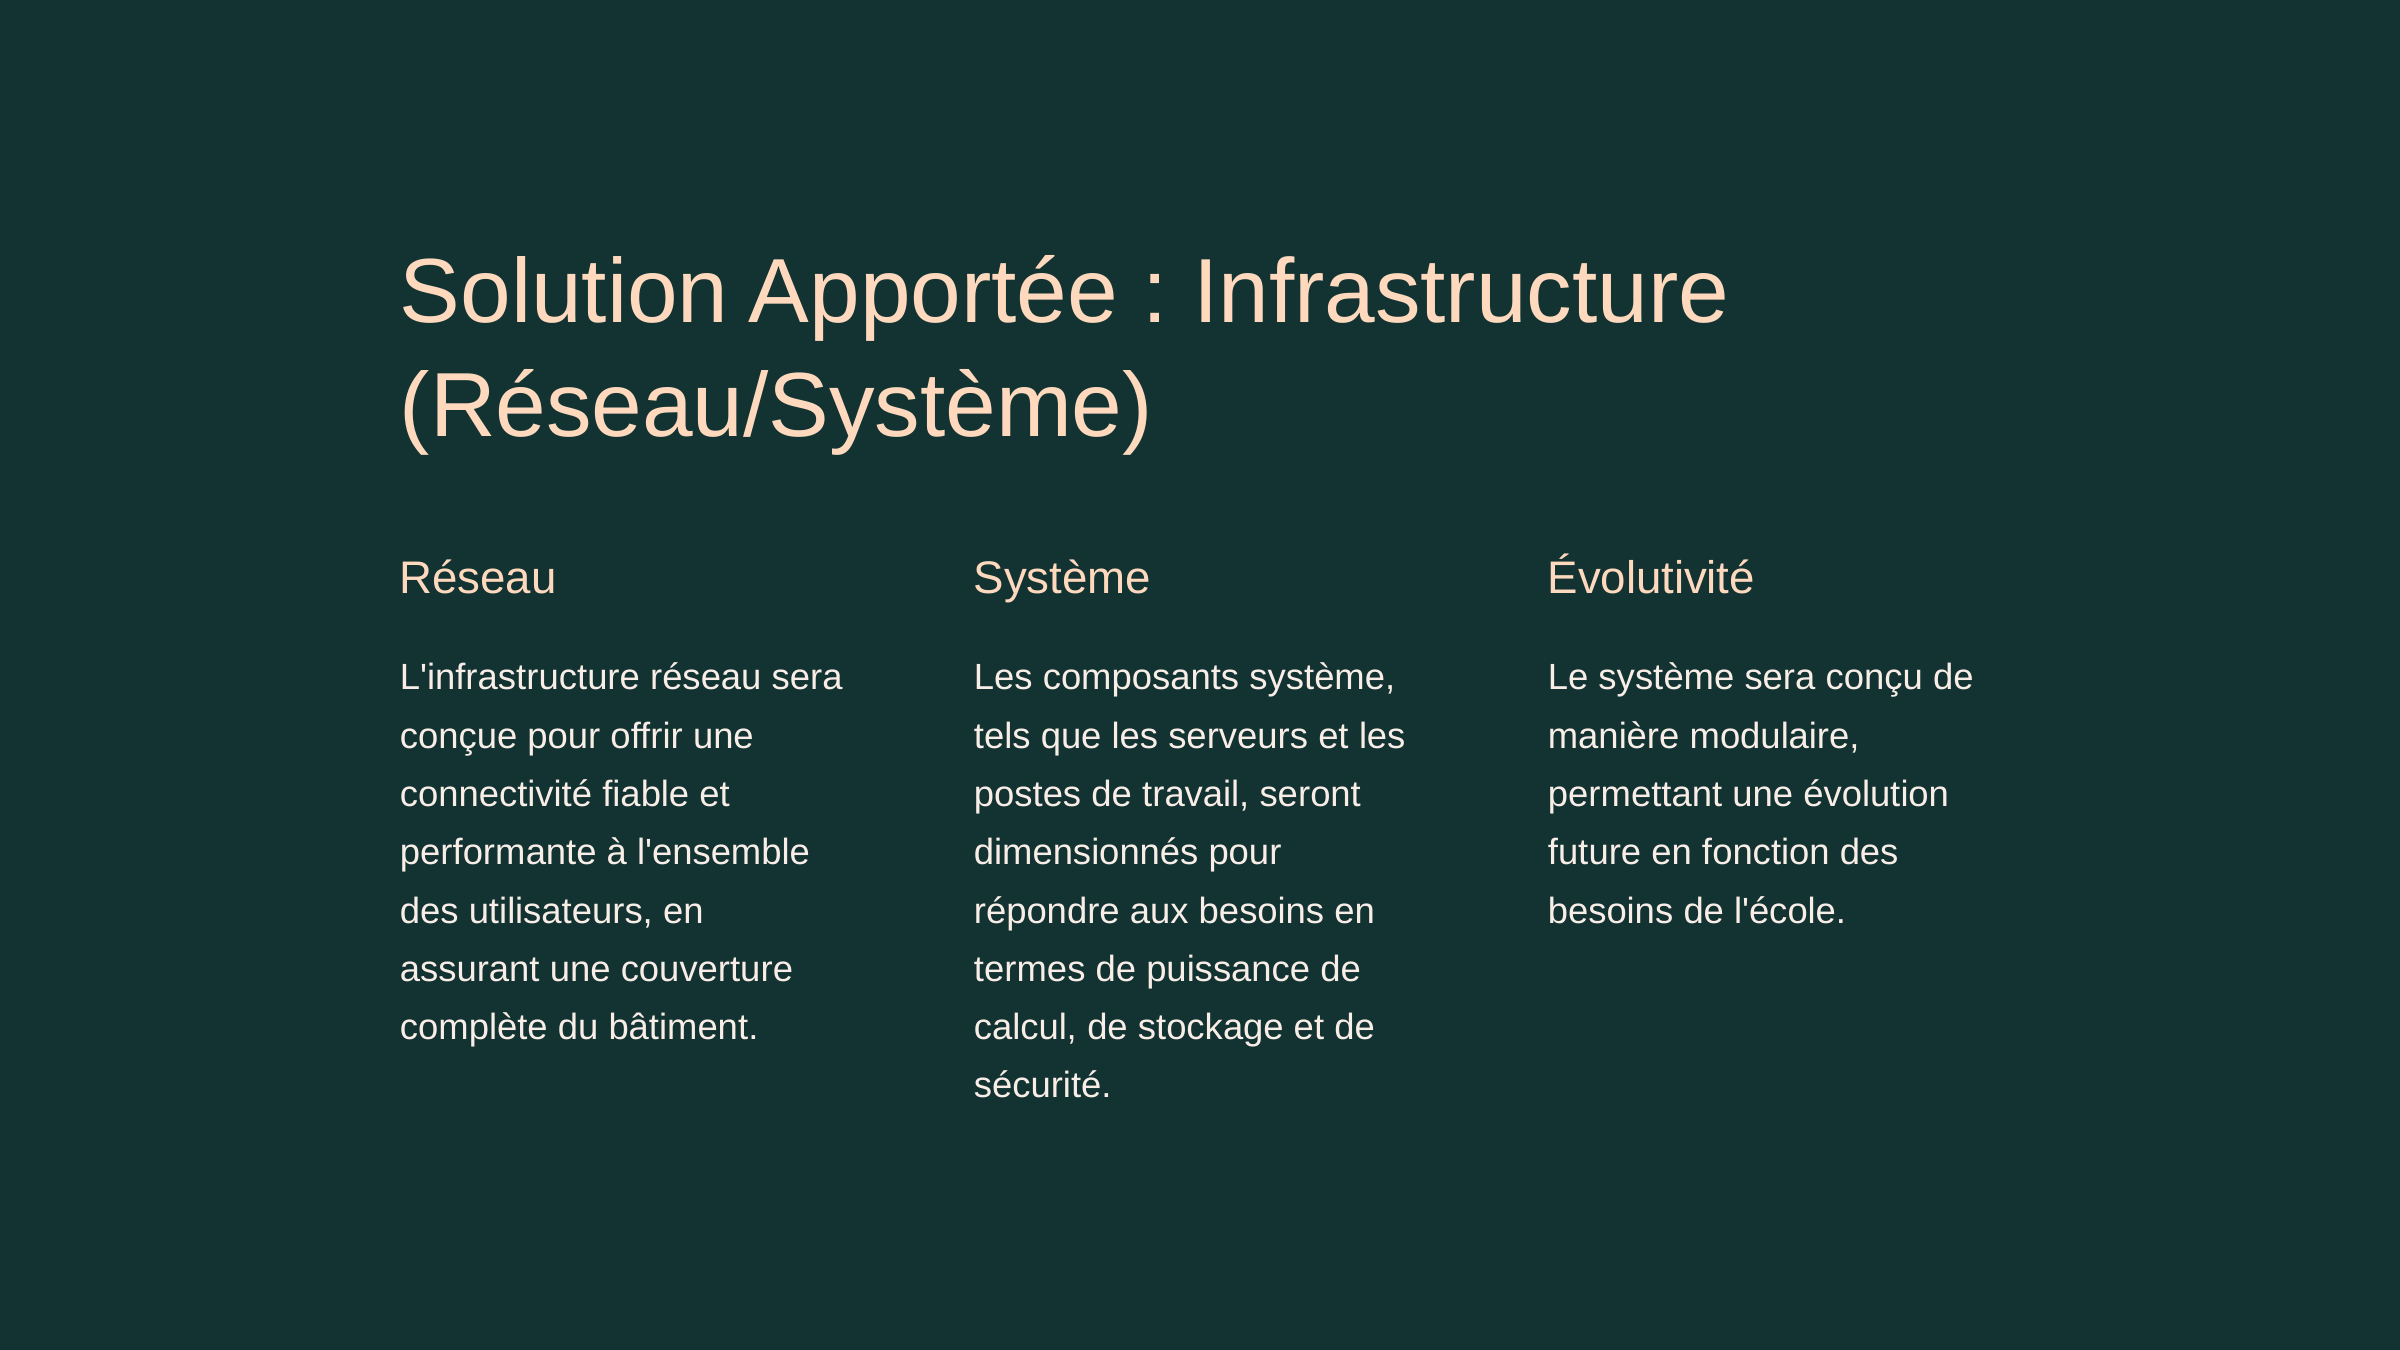

Solution Apportée : Infrastructure (Réseau/Système)
Réseau
Système
Évolutivité
L'infrastructure réseau sera conçue pour offrir une connectivité fiable et performante à l'ensemble des utilisateurs, en assurant une couverture complète du bâtiment.
Les composants système, tels que les serveurs et les postes de travail, seront dimensionnés pour répondre aux besoins en termes de puissance de calcul, de stockage et de sécurité.
Le système sera conçu de manière modulaire, permettant une évolution future en fonction des besoins de l'école.